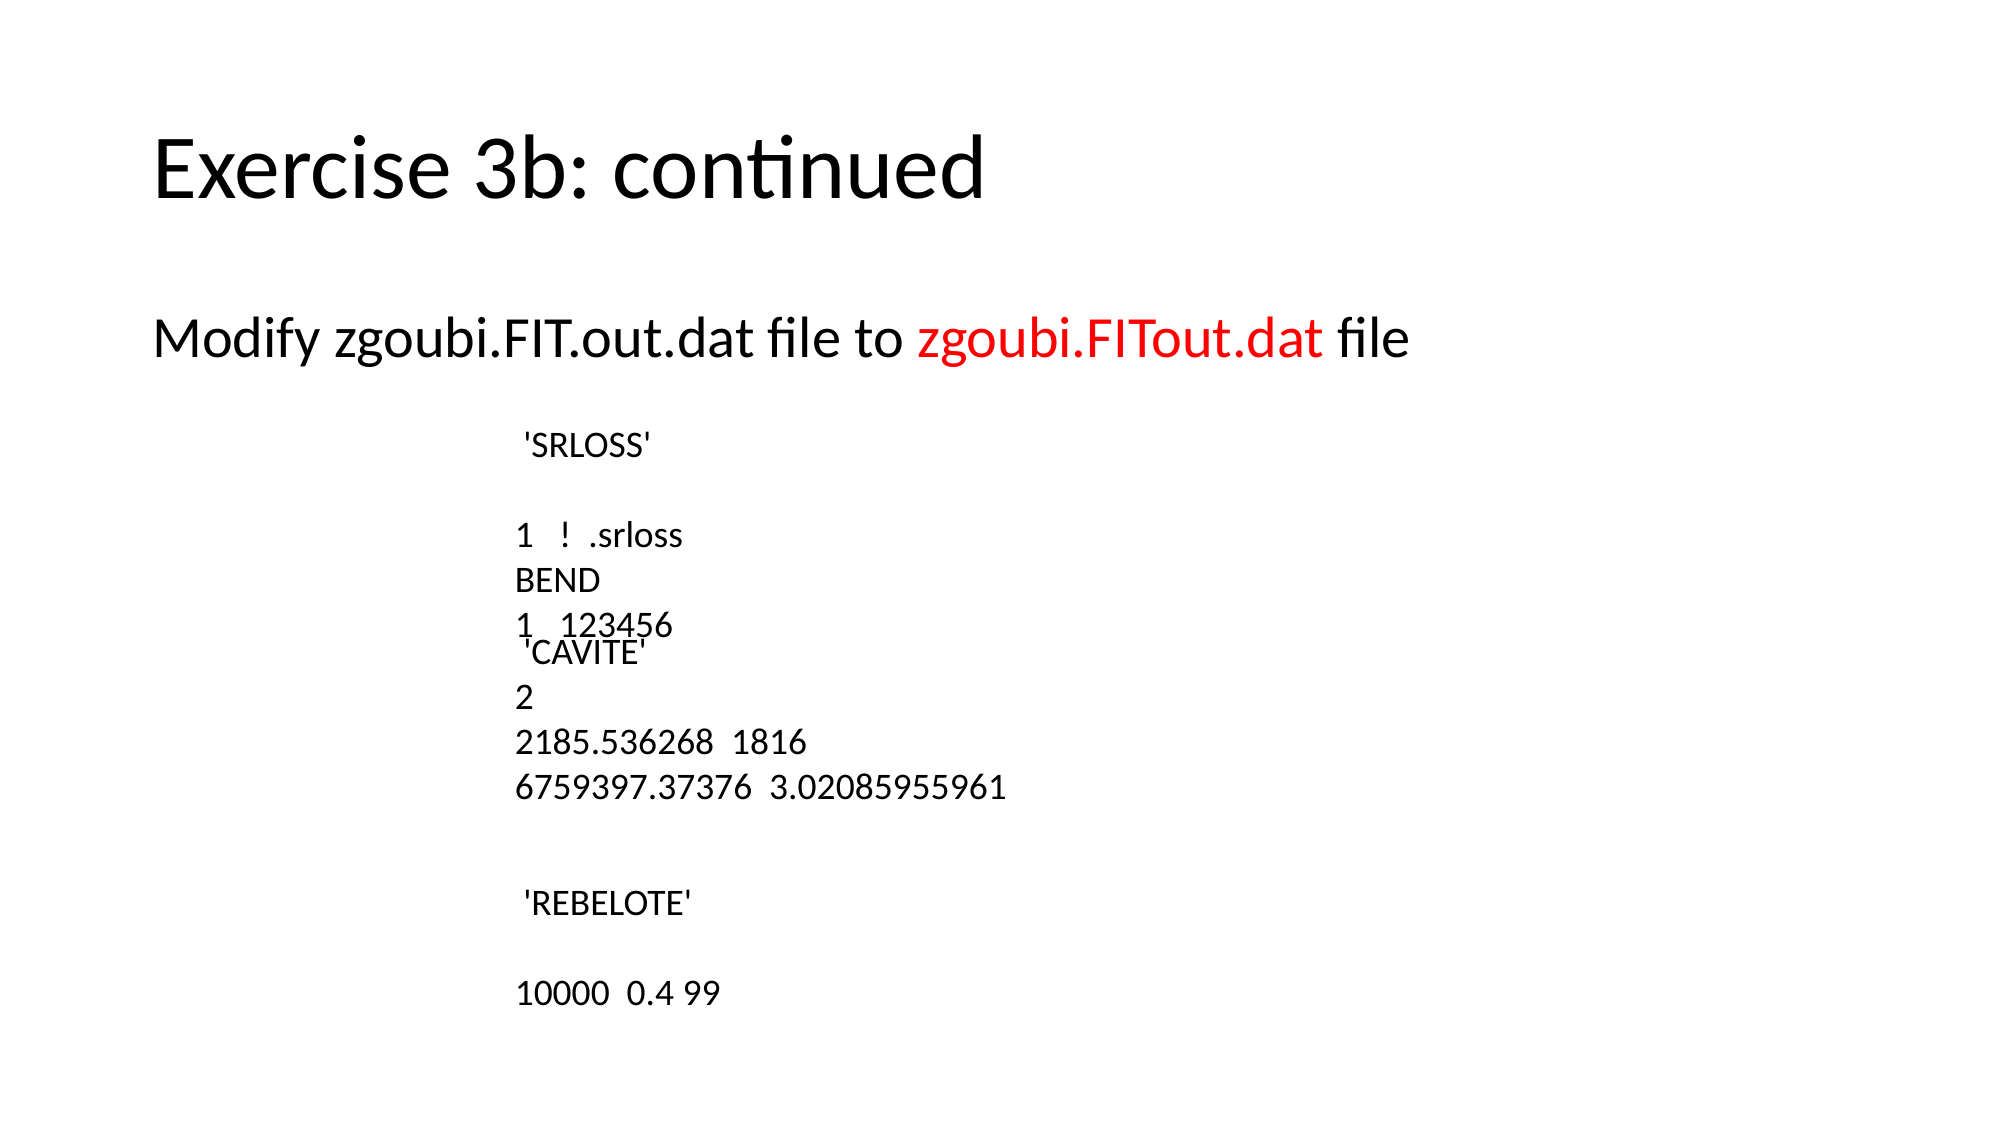

# Exercise 3b: continued
Modify zgoubi.FIT.out.dat file to zgoubi.FITout.dat file

 'SRLOSS'
1   !  .srloss
BEND
1   123456
 'CAVITE'
2
2185.536268  1816
6759397.37376  3.02085955961
 'REBELOTE'
10000  0.4 99